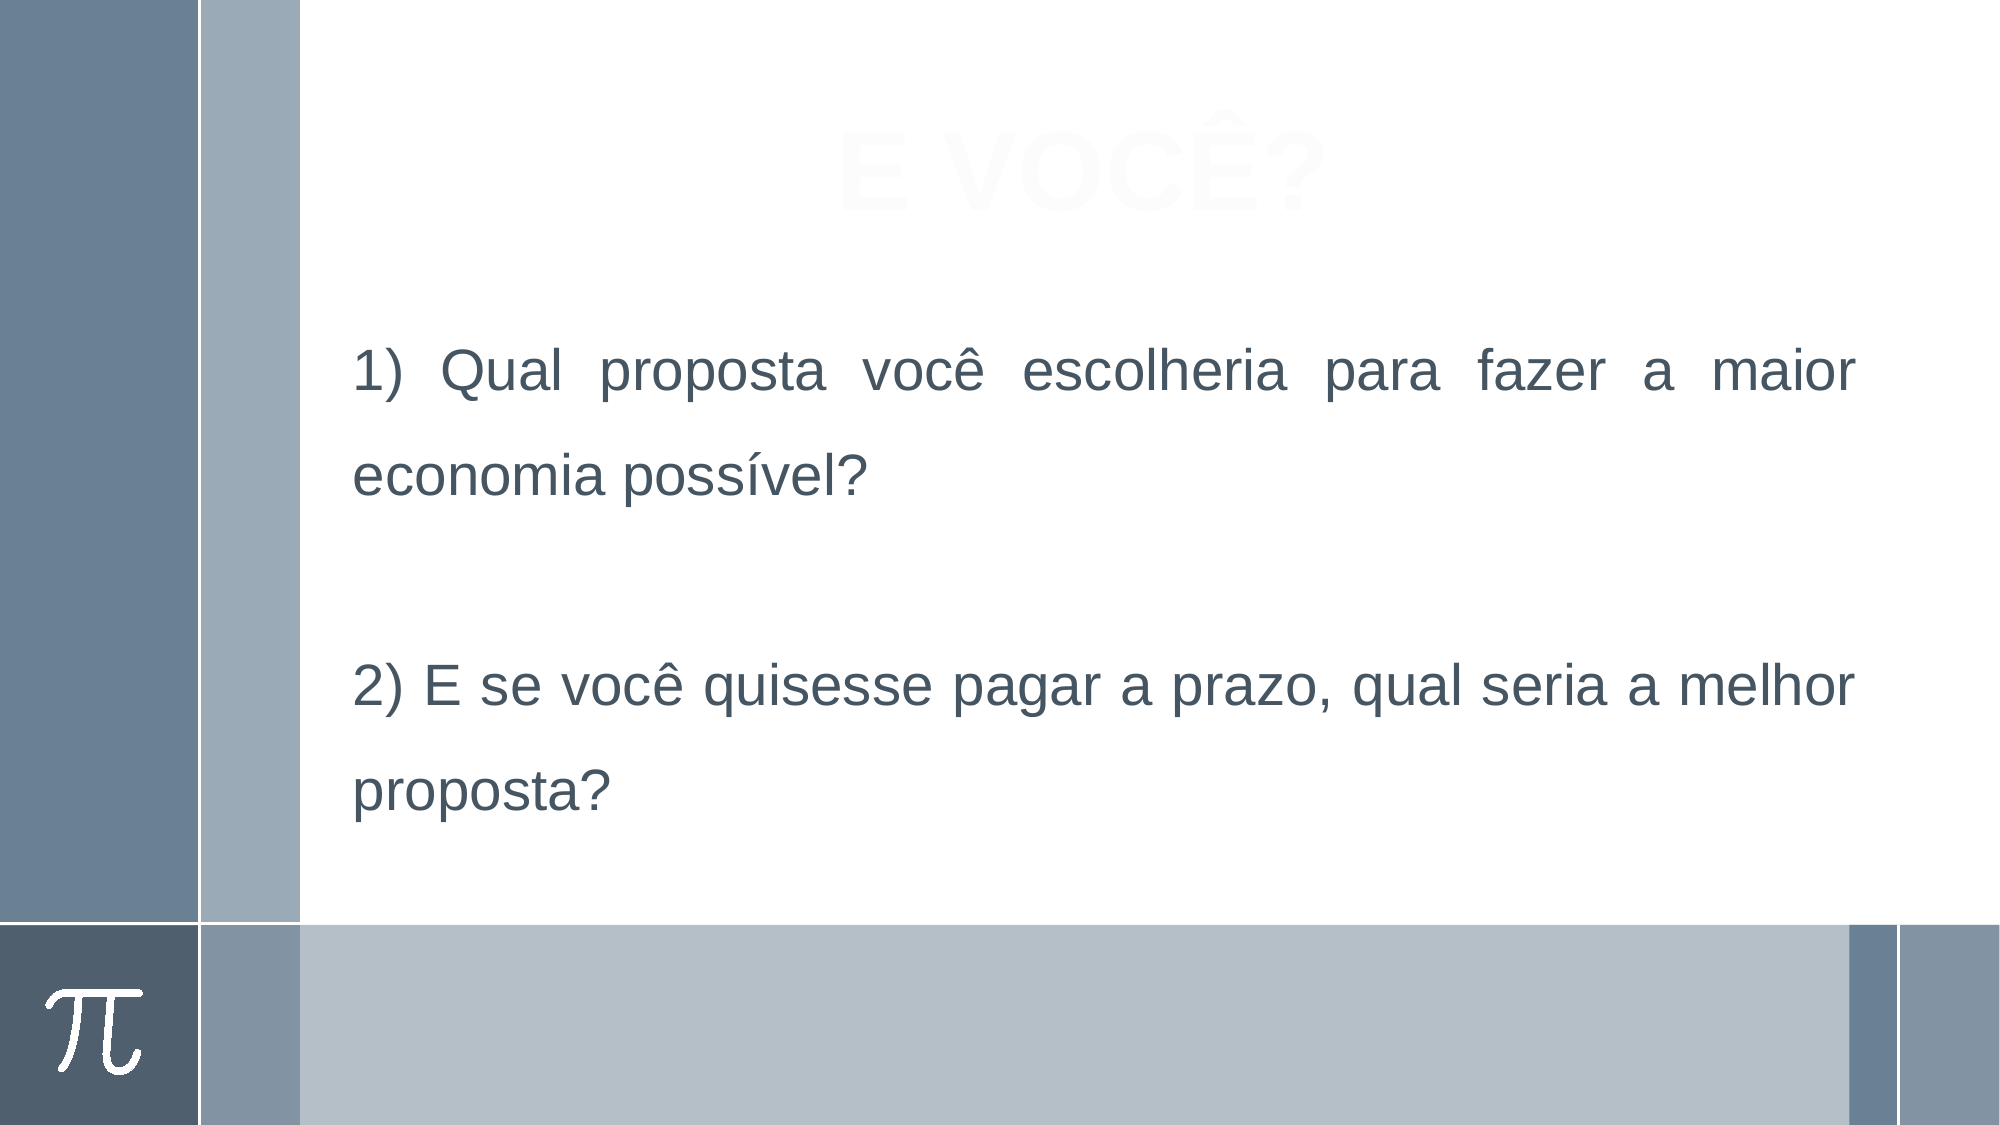

E VOCÊ?
1) Qual proposta você escolheria para fazer a maior economia possível?

2) E se você quisesse pagar a prazo, qual seria a melhor proposta?